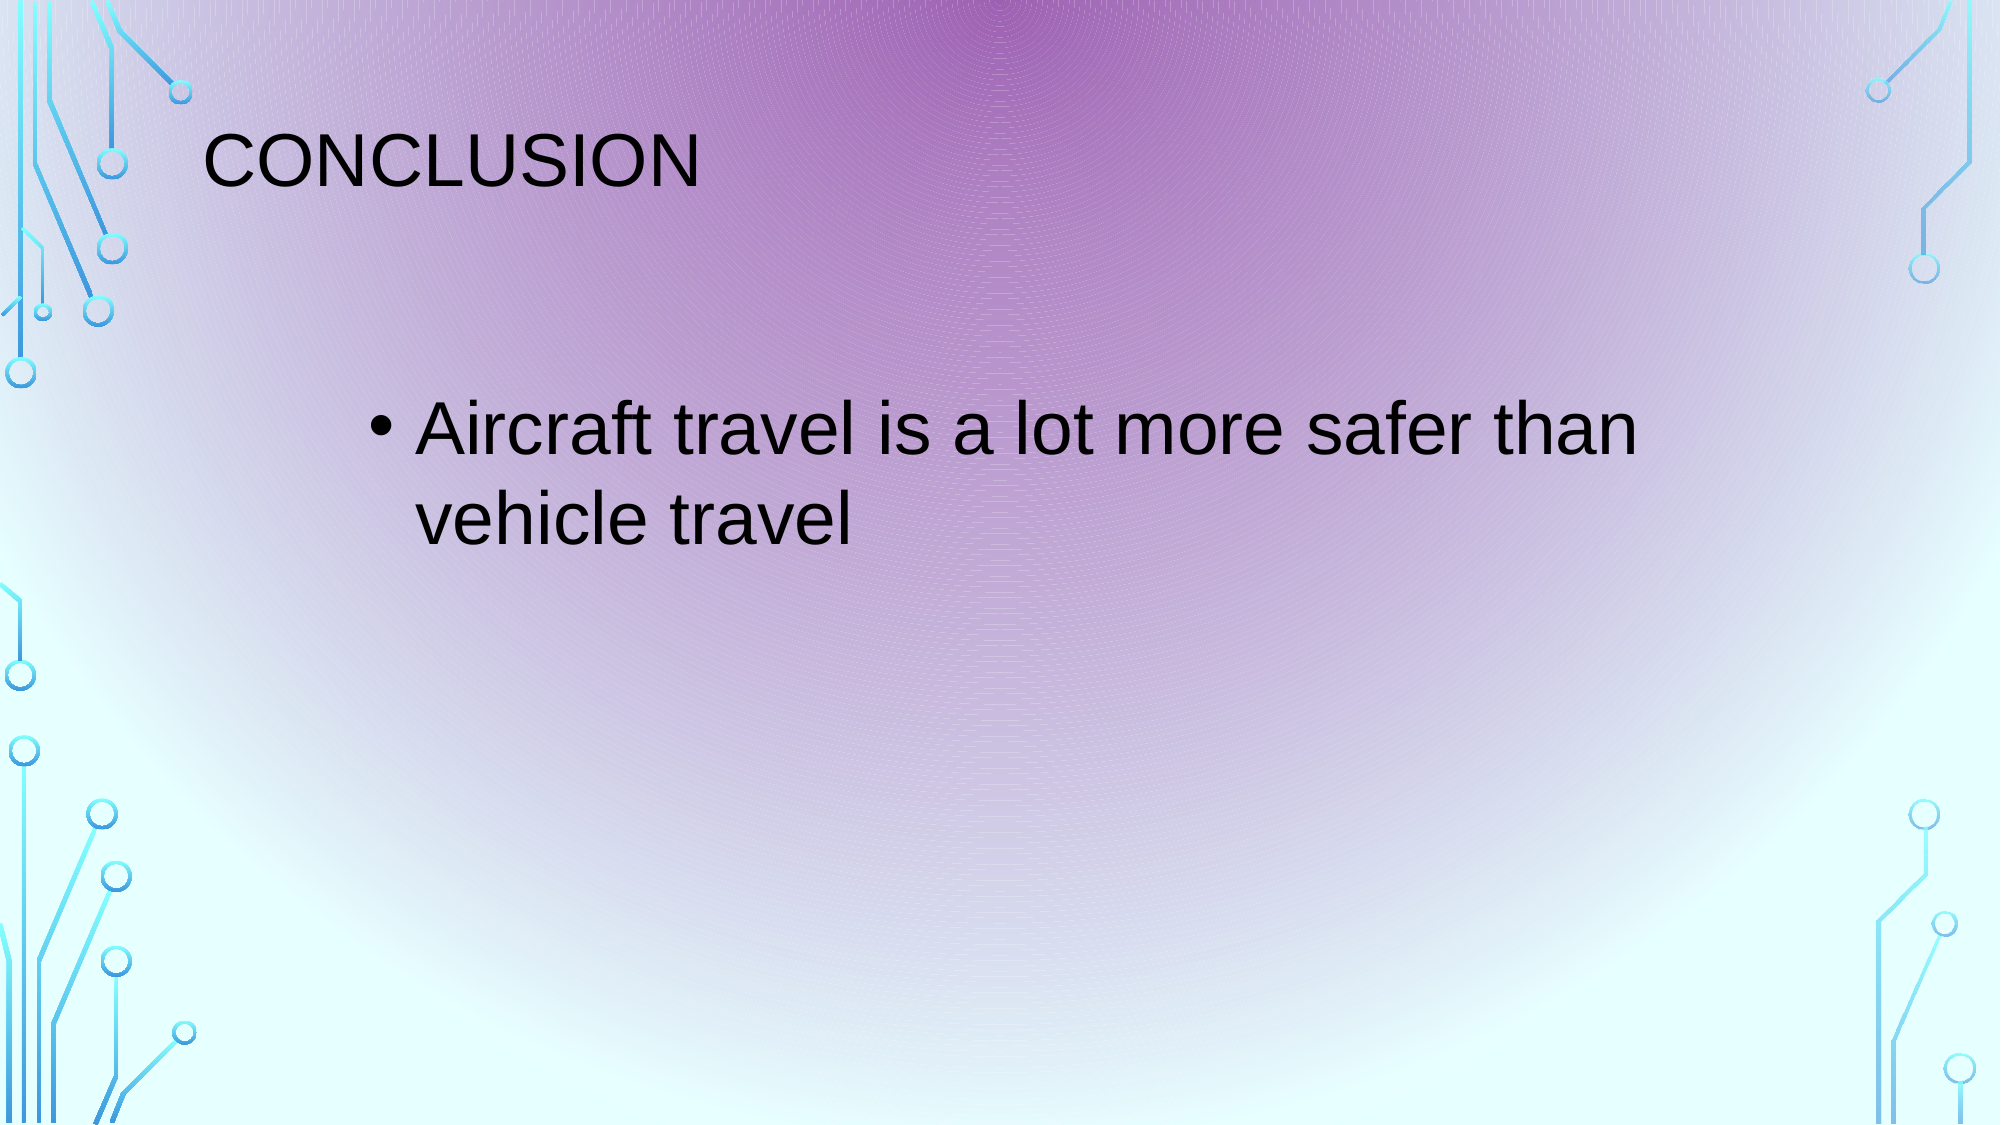

# Conclusion
Aircraft travel is a lot more safer than vehicle travel